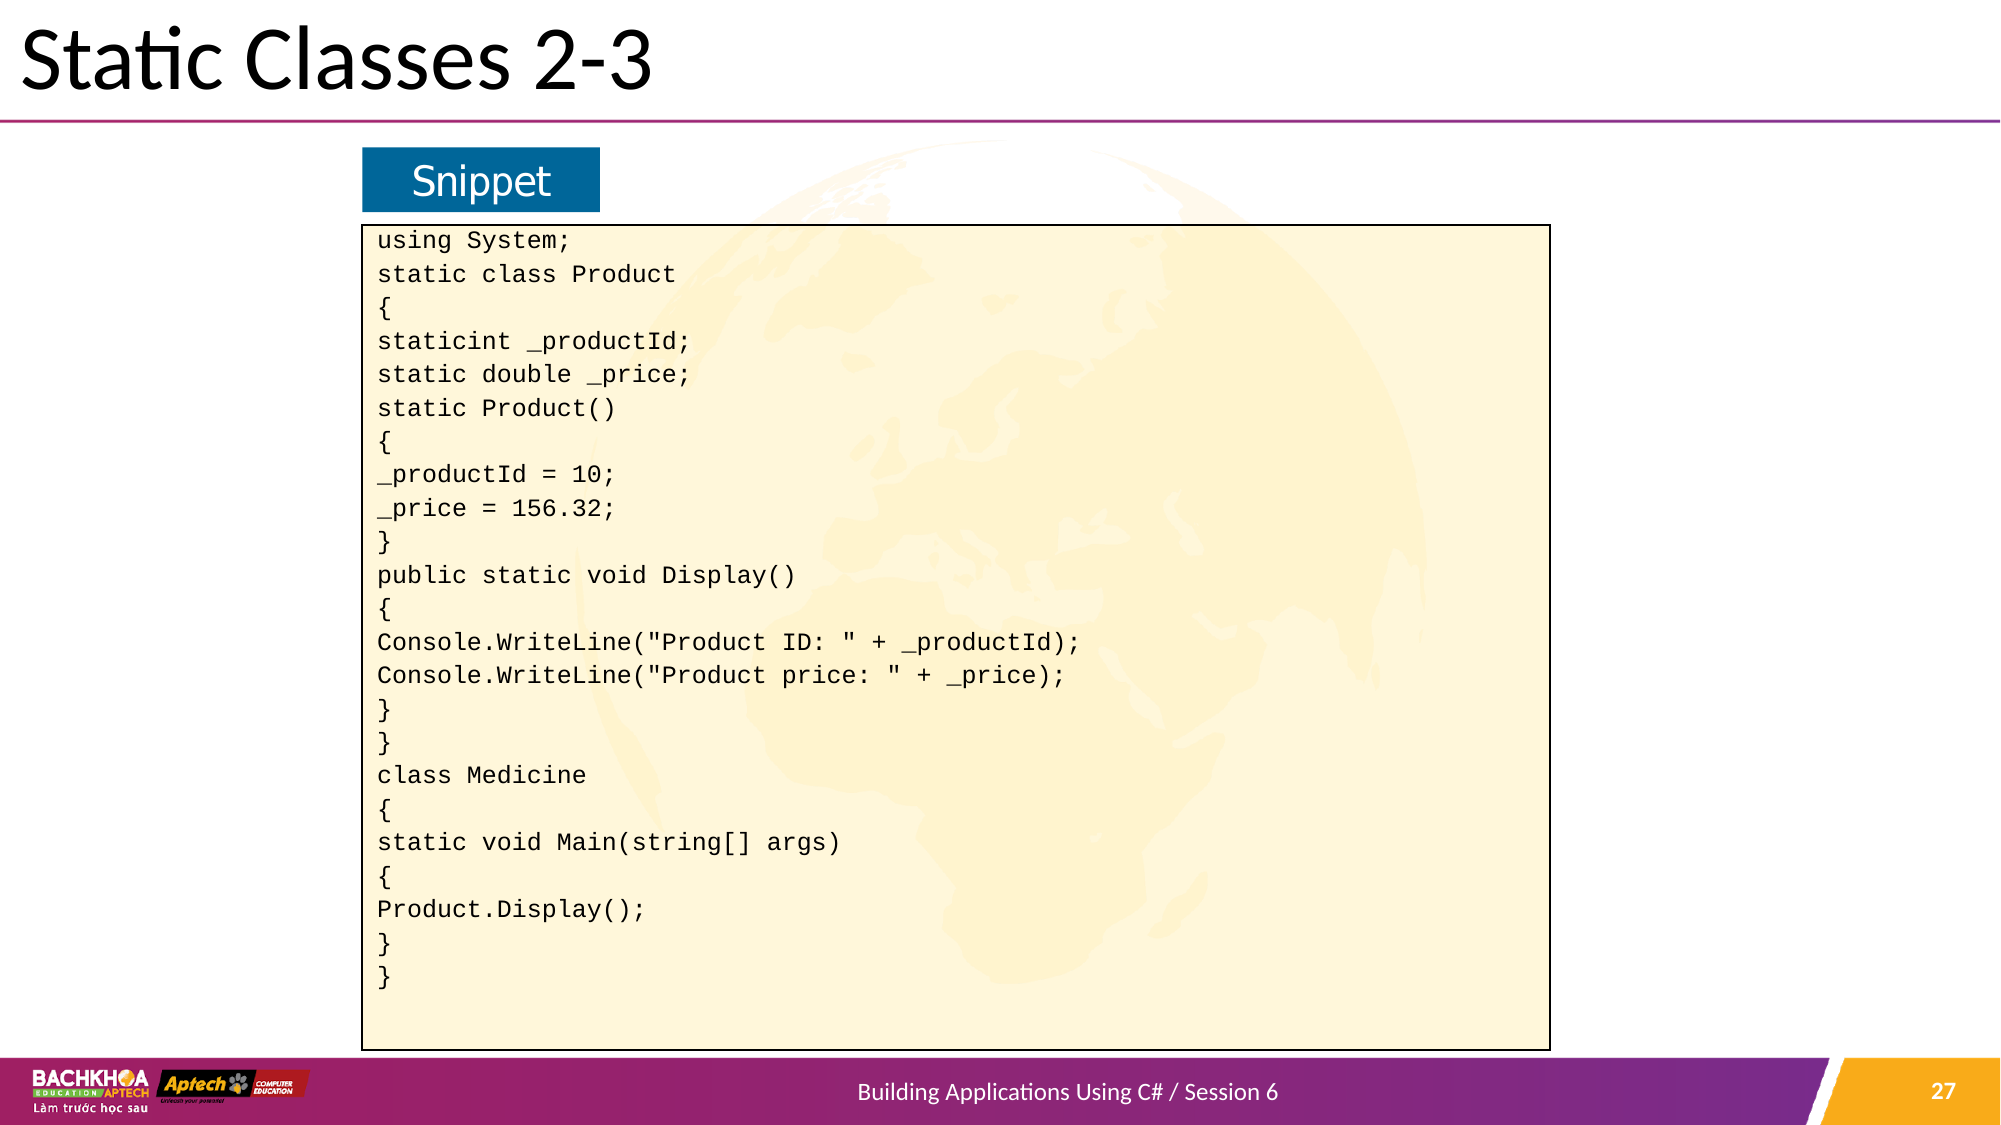

# Static Classes 2-3

Snippet
using System;
static class Product
{
staticint _productId;
static double _price;
static Product()
{
_productId = 10;
_price = 156.32;
}
public static void Display()
{
Console.WriteLine("Product ID: " + _productId);
Console.WriteLine("Product price: " + _price);
}
}
class Medicine
{
static void Main(string[] args)
{
Product.Display();
}
}

27
Building Applications Using C# / Session 6